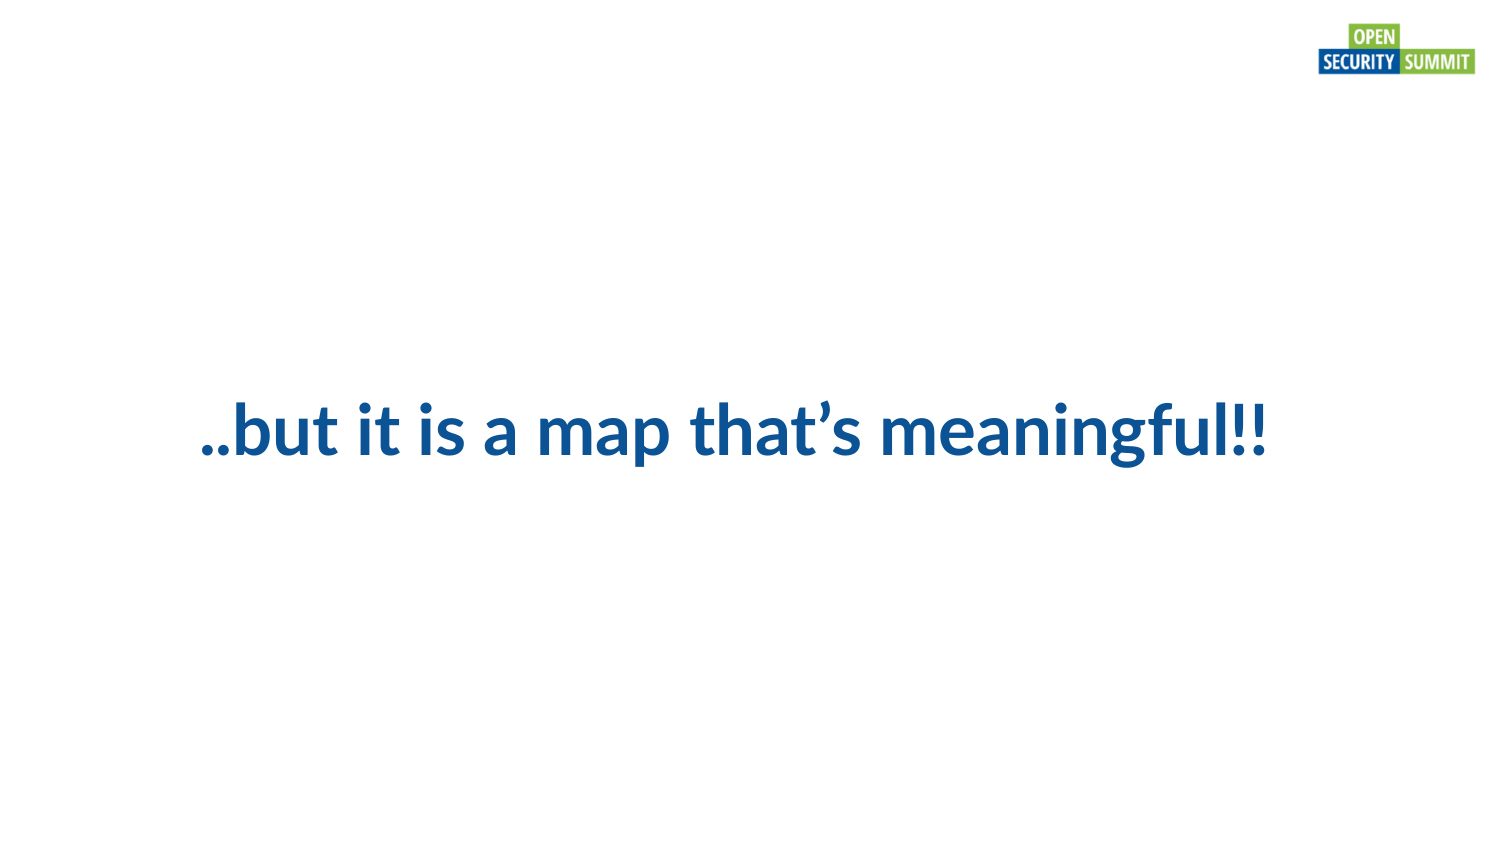

..but it is a map that’s meaningful!!